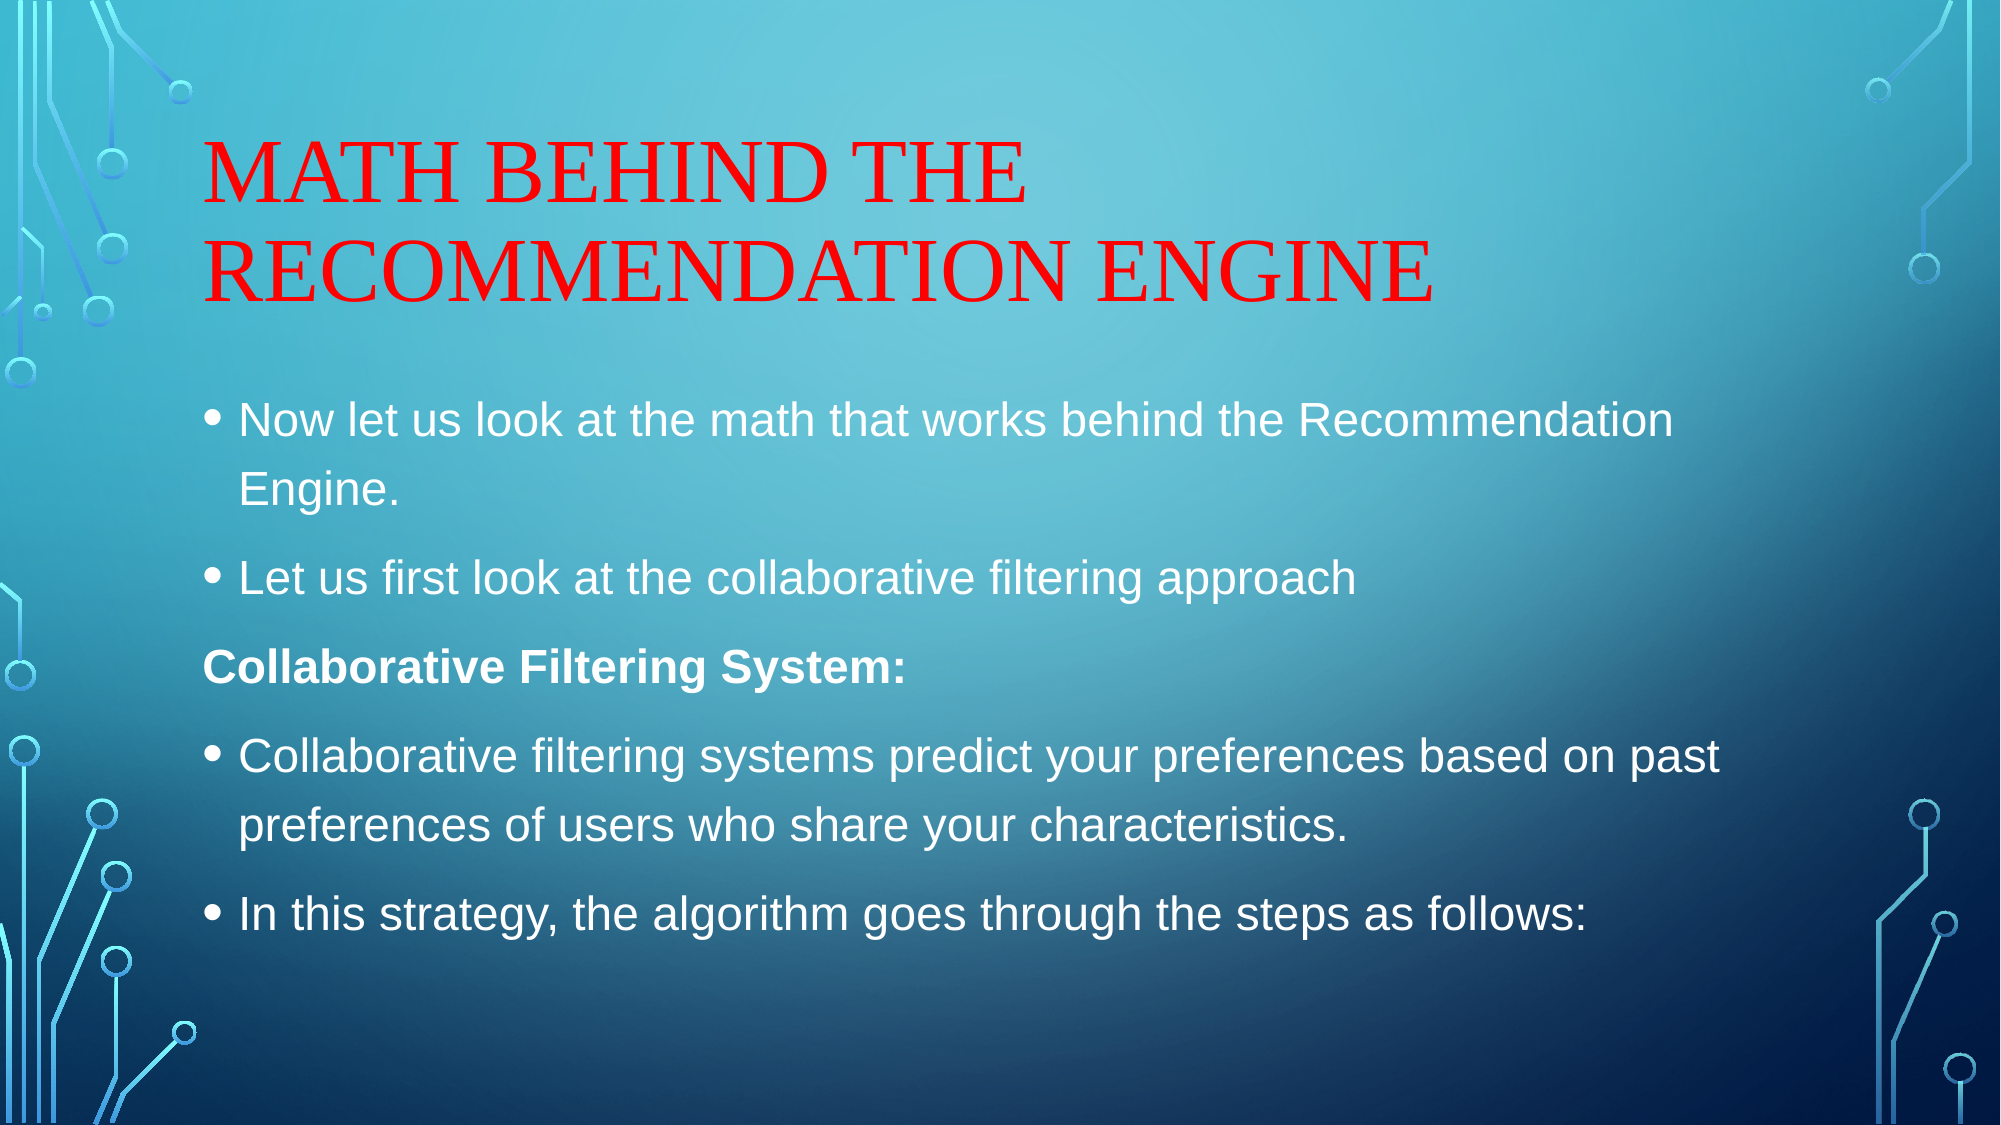

# Math Behind the Recommendation Engine
Now let us look at the math that works behind the Recommendation Engine.
Let us first look at the collaborative filtering approach
Collaborative Filtering System:
Collaborative filtering systems predict your preferences based on past preferences of users who share your characteristics.
In this strategy, the algorithm goes through the steps as follows: